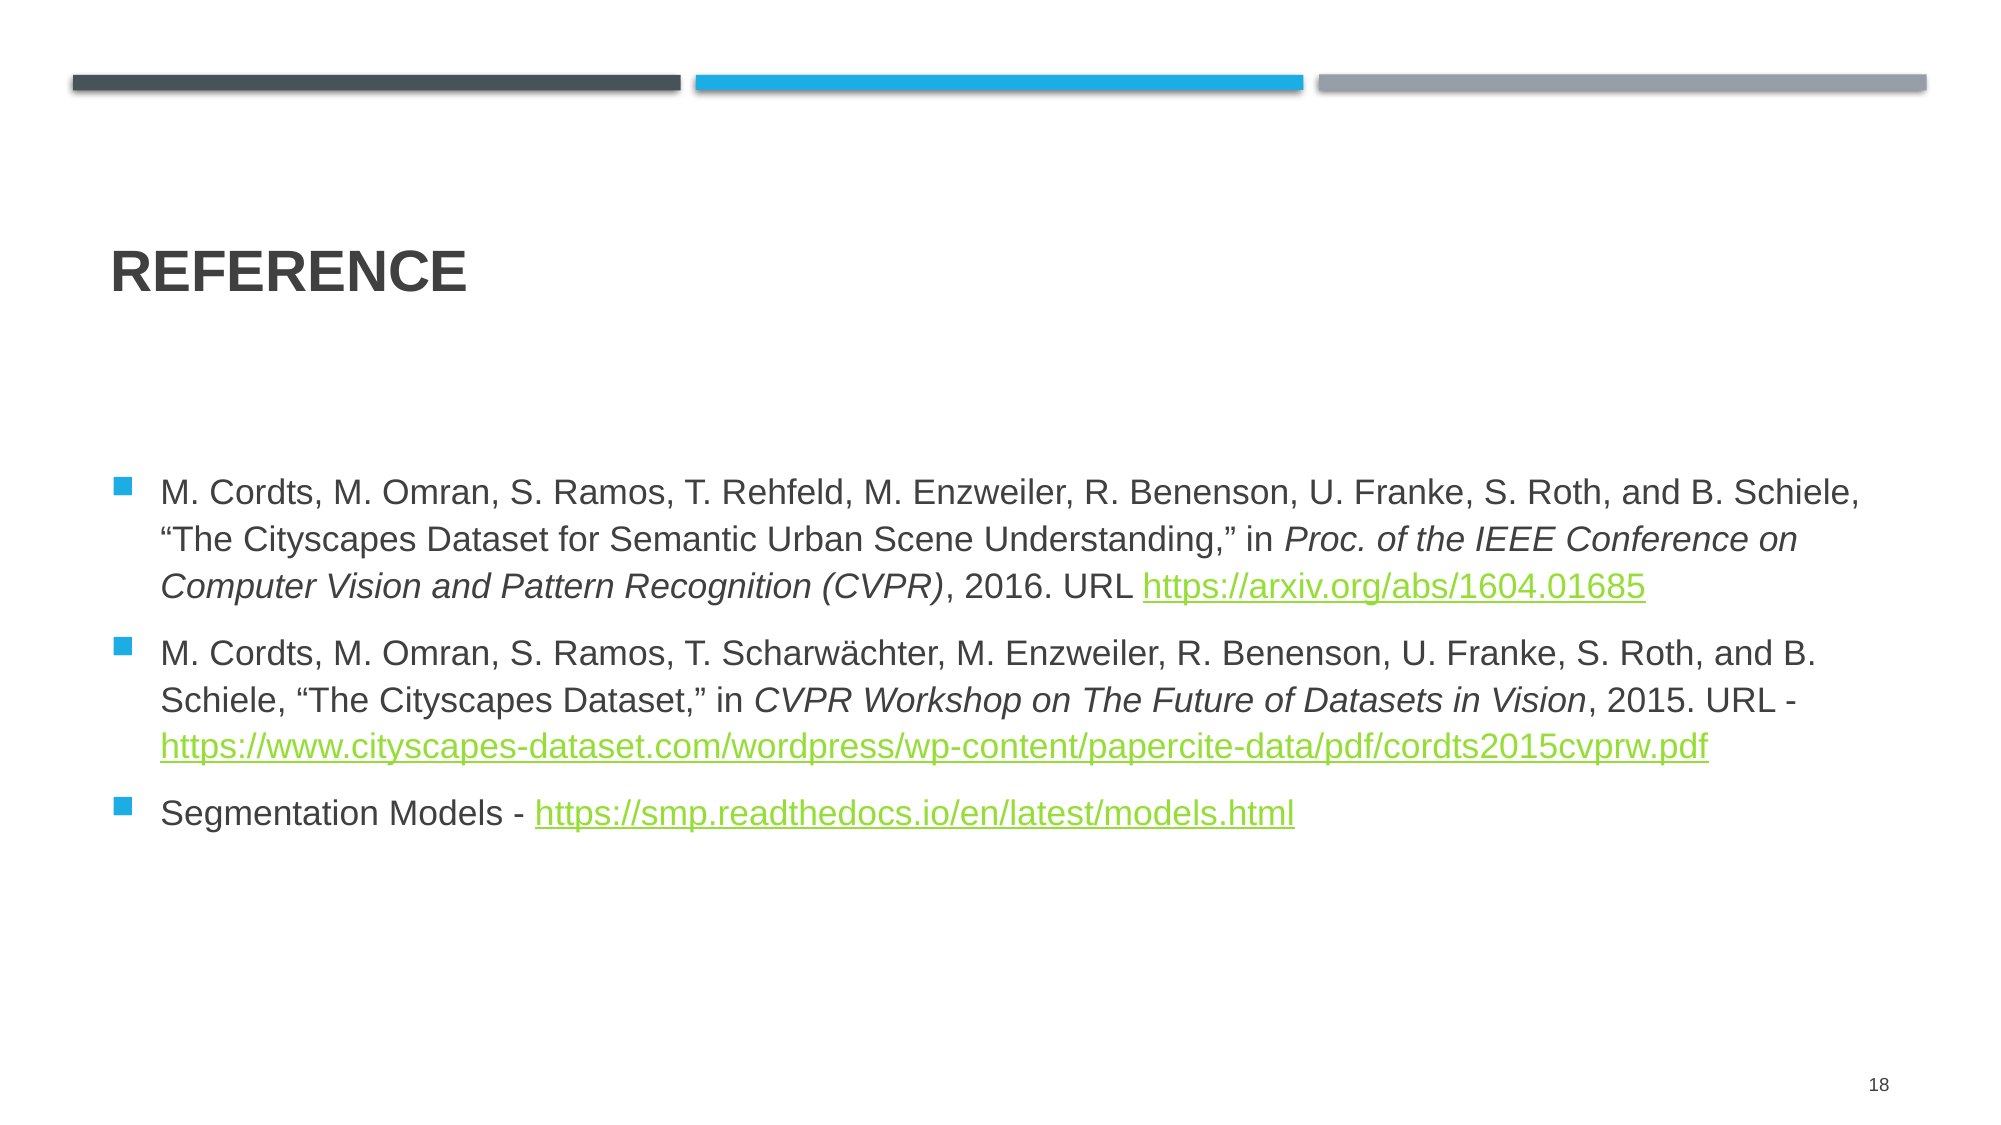

# Reference
M. Cordts, M. Omran, S. Ramos, T. Rehfeld, M. Enzweiler, R. Benenson, U. Franke, S. Roth, and B. Schiele, “The Cityscapes Dataset for Semantic Urban Scene Understanding,” in Proc. of the IEEE Conference on Computer Vision and Pattern Recognition (CVPR), 2016. URL https://arxiv.org/abs/1604.01685
M. Cordts, M. Omran, S. Ramos, T. Scharwächter, M. Enzweiler, R. Benenson, U. Franke, S. Roth, and B. Schiele, “The Cityscapes Dataset,” in CVPR Workshop on The Future of Datasets in Vision, 2015. URL - https://www.cityscapes-dataset.com/wordpress/wp-content/papercite-data/pdf/cordts2015cvprw.pdf
Segmentation Models - https://smp.readthedocs.io/en/latest/models.html

18